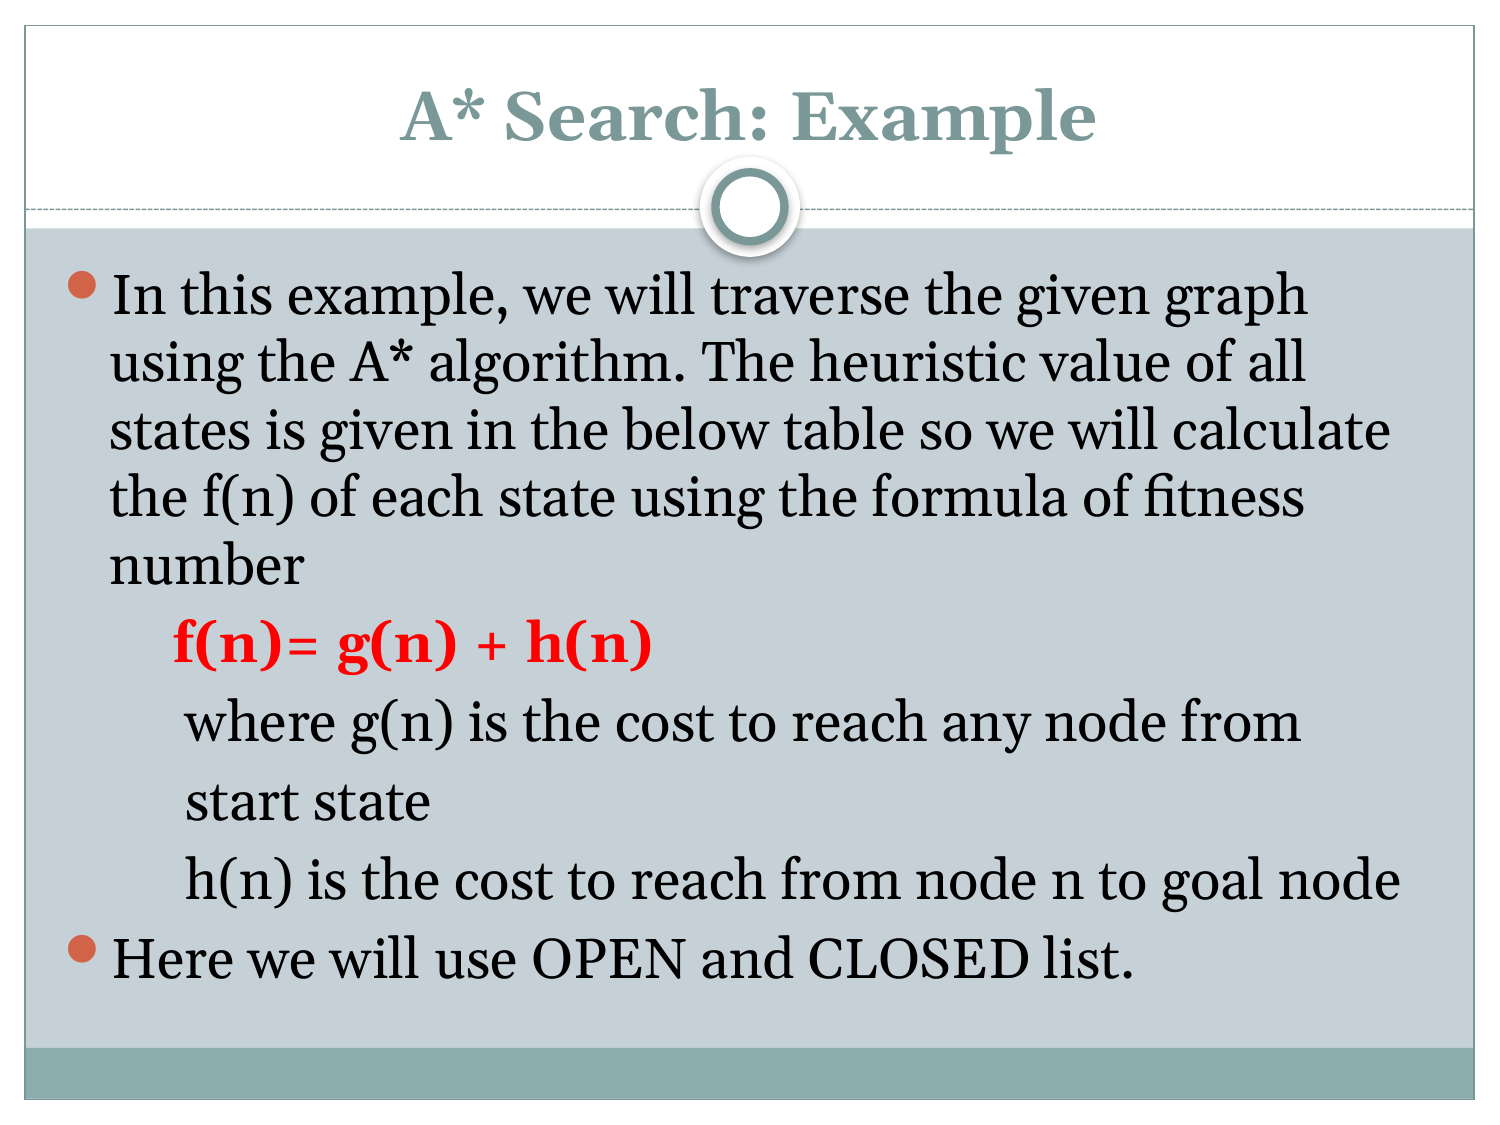

# A* Search: Example
In this example, we will traverse the given graph using the A* algorithm. The heuristic value of all states is given in the below table so we will calculate the f(n) of each state using the formula of fitness number
        f(n)= g(n) + h(n)
         where g(n) is the cost to reach any node from
         start state
         h(n) is the cost to reach from node n to goal node
Here we will use OPEN and CLOSED list.